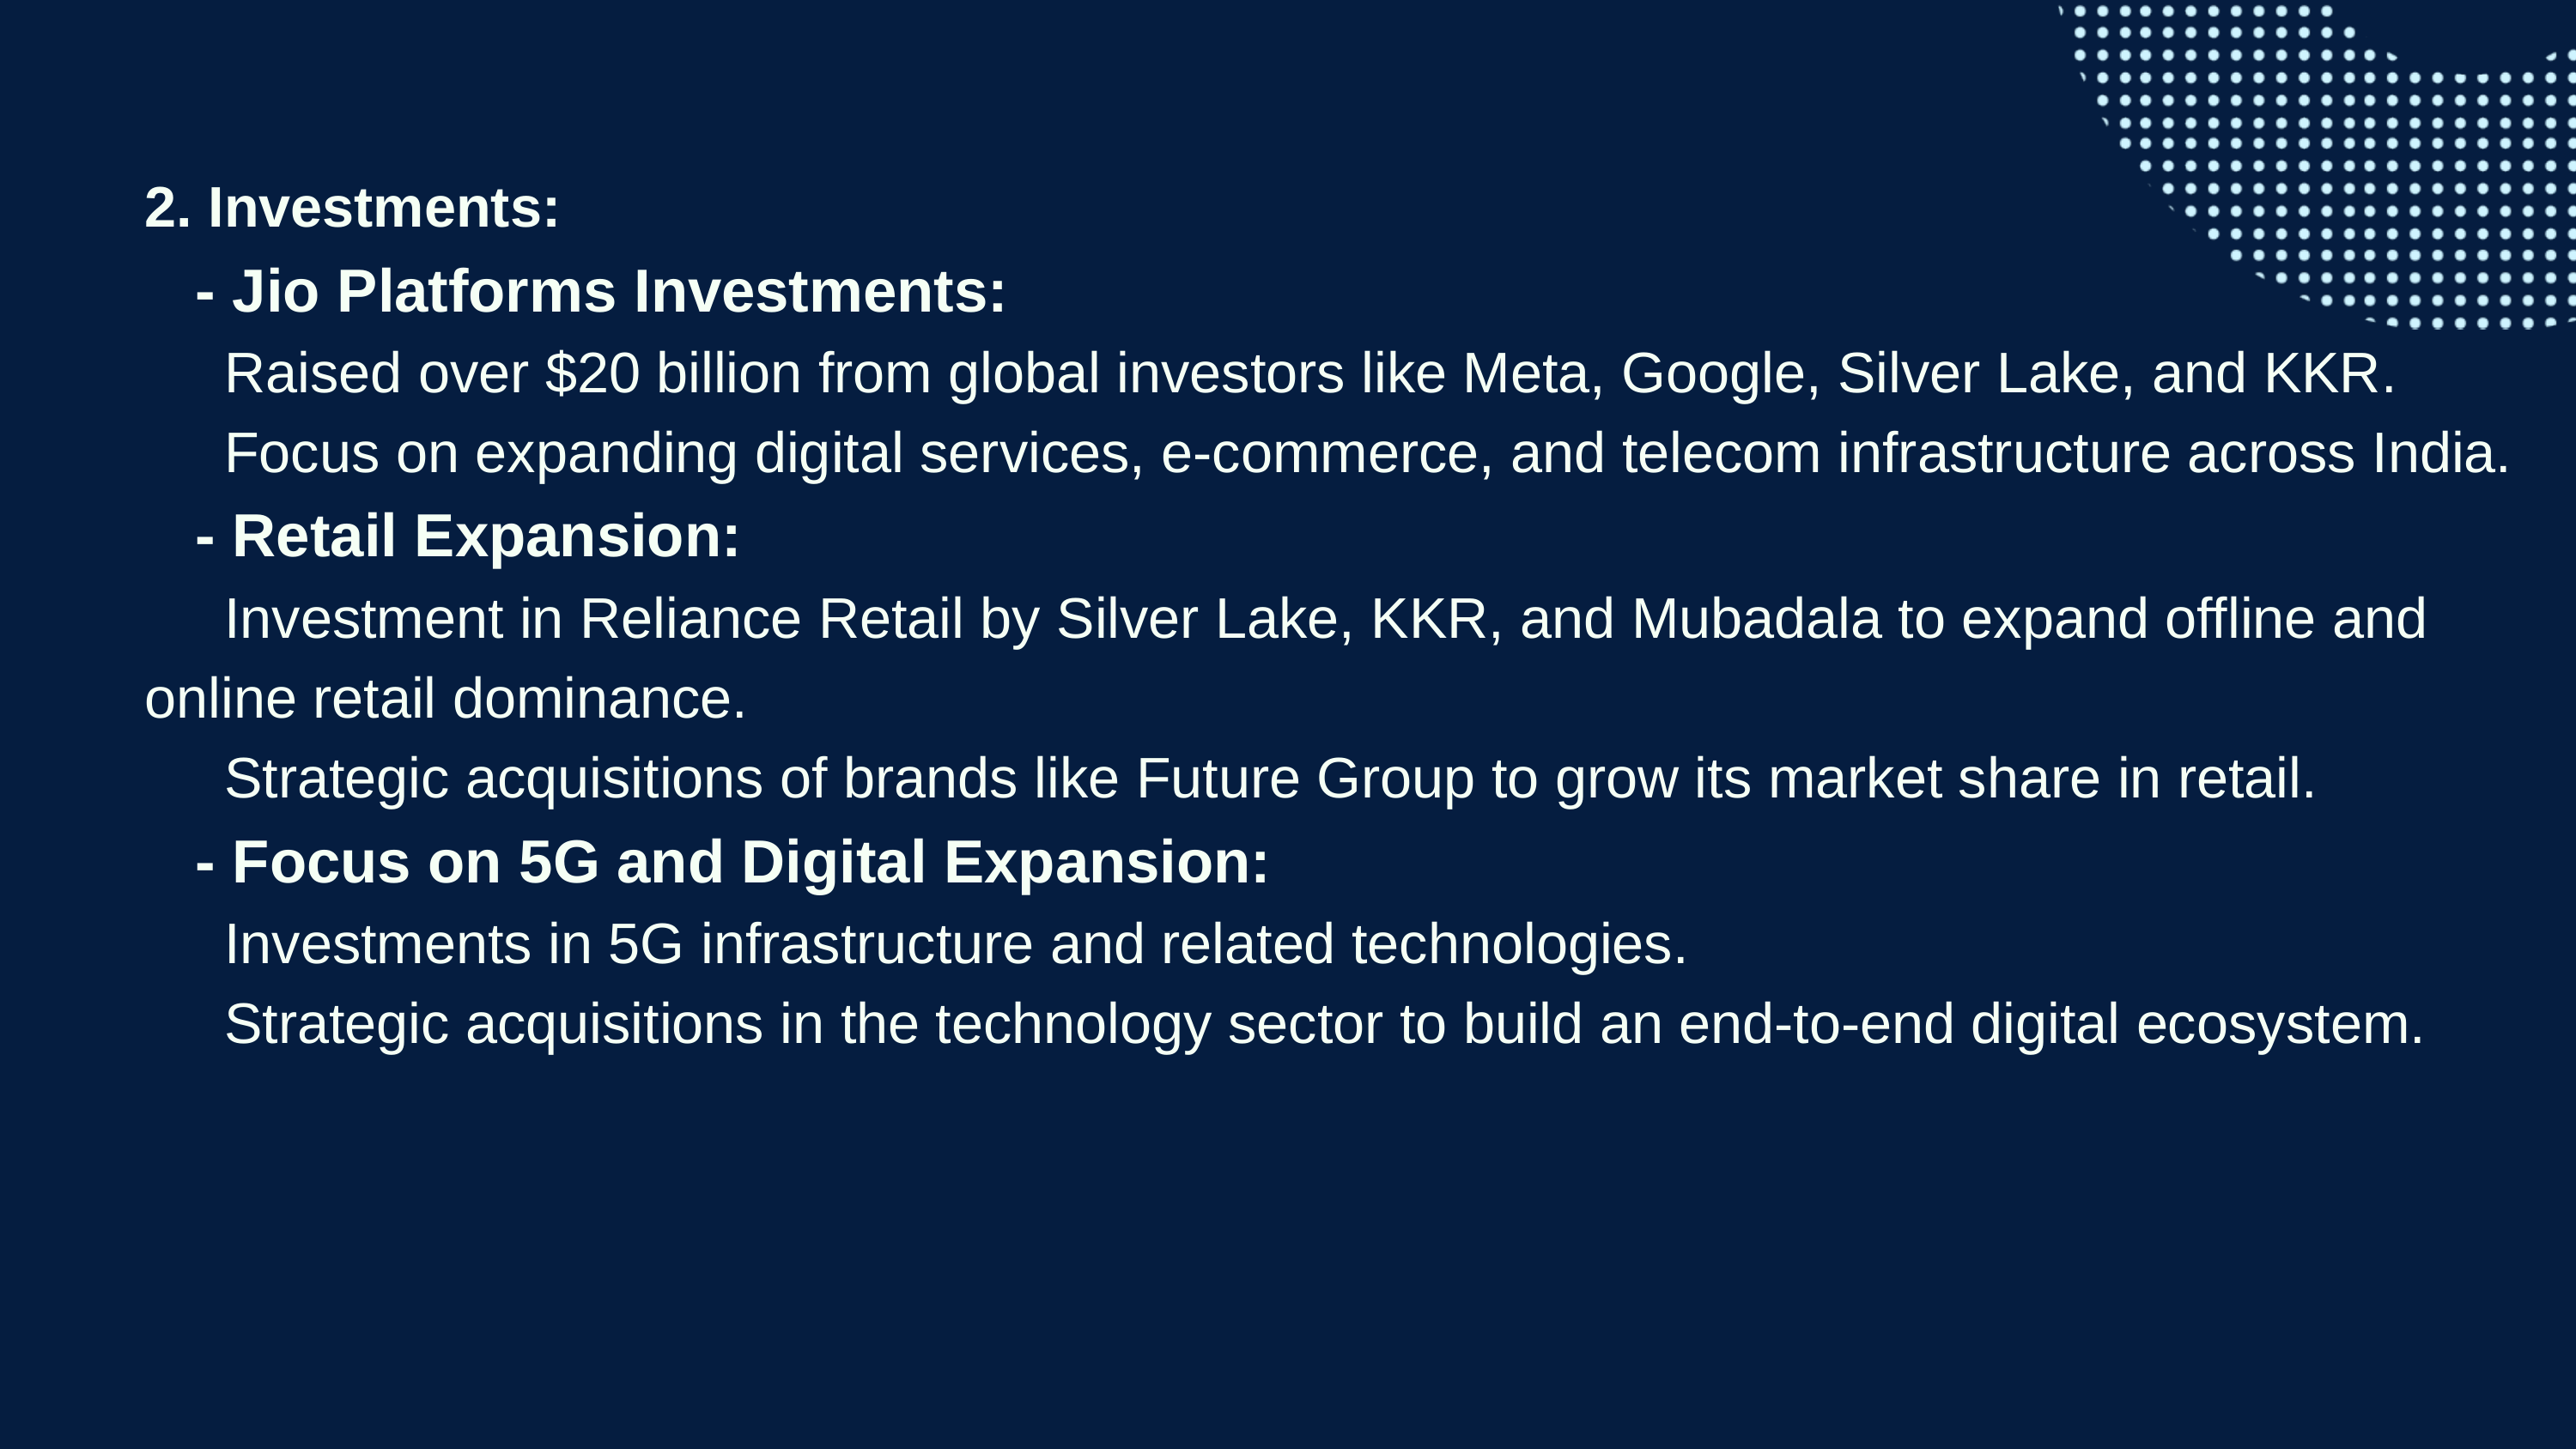

2. Investments:
   - Jio Platforms Investments:
     Raised over $20 billion from global investors like Meta, Google, Silver Lake, and KKR.
     Focus on expanding digital services, e-commerce, and telecom infrastructure across India.
   - Retail Expansion:
     Investment in Reliance Retail by Silver Lake, KKR, and Mubadala to expand offline and online retail dominance.
     Strategic acquisitions of brands like Future Group to grow its market share in retail.
   - Focus on 5G and Digital Expansion:
     Investments in 5G infrastructure and related technologies.
     Strategic acquisitions in the technology sector to build an end-to-end digital ecosystem.